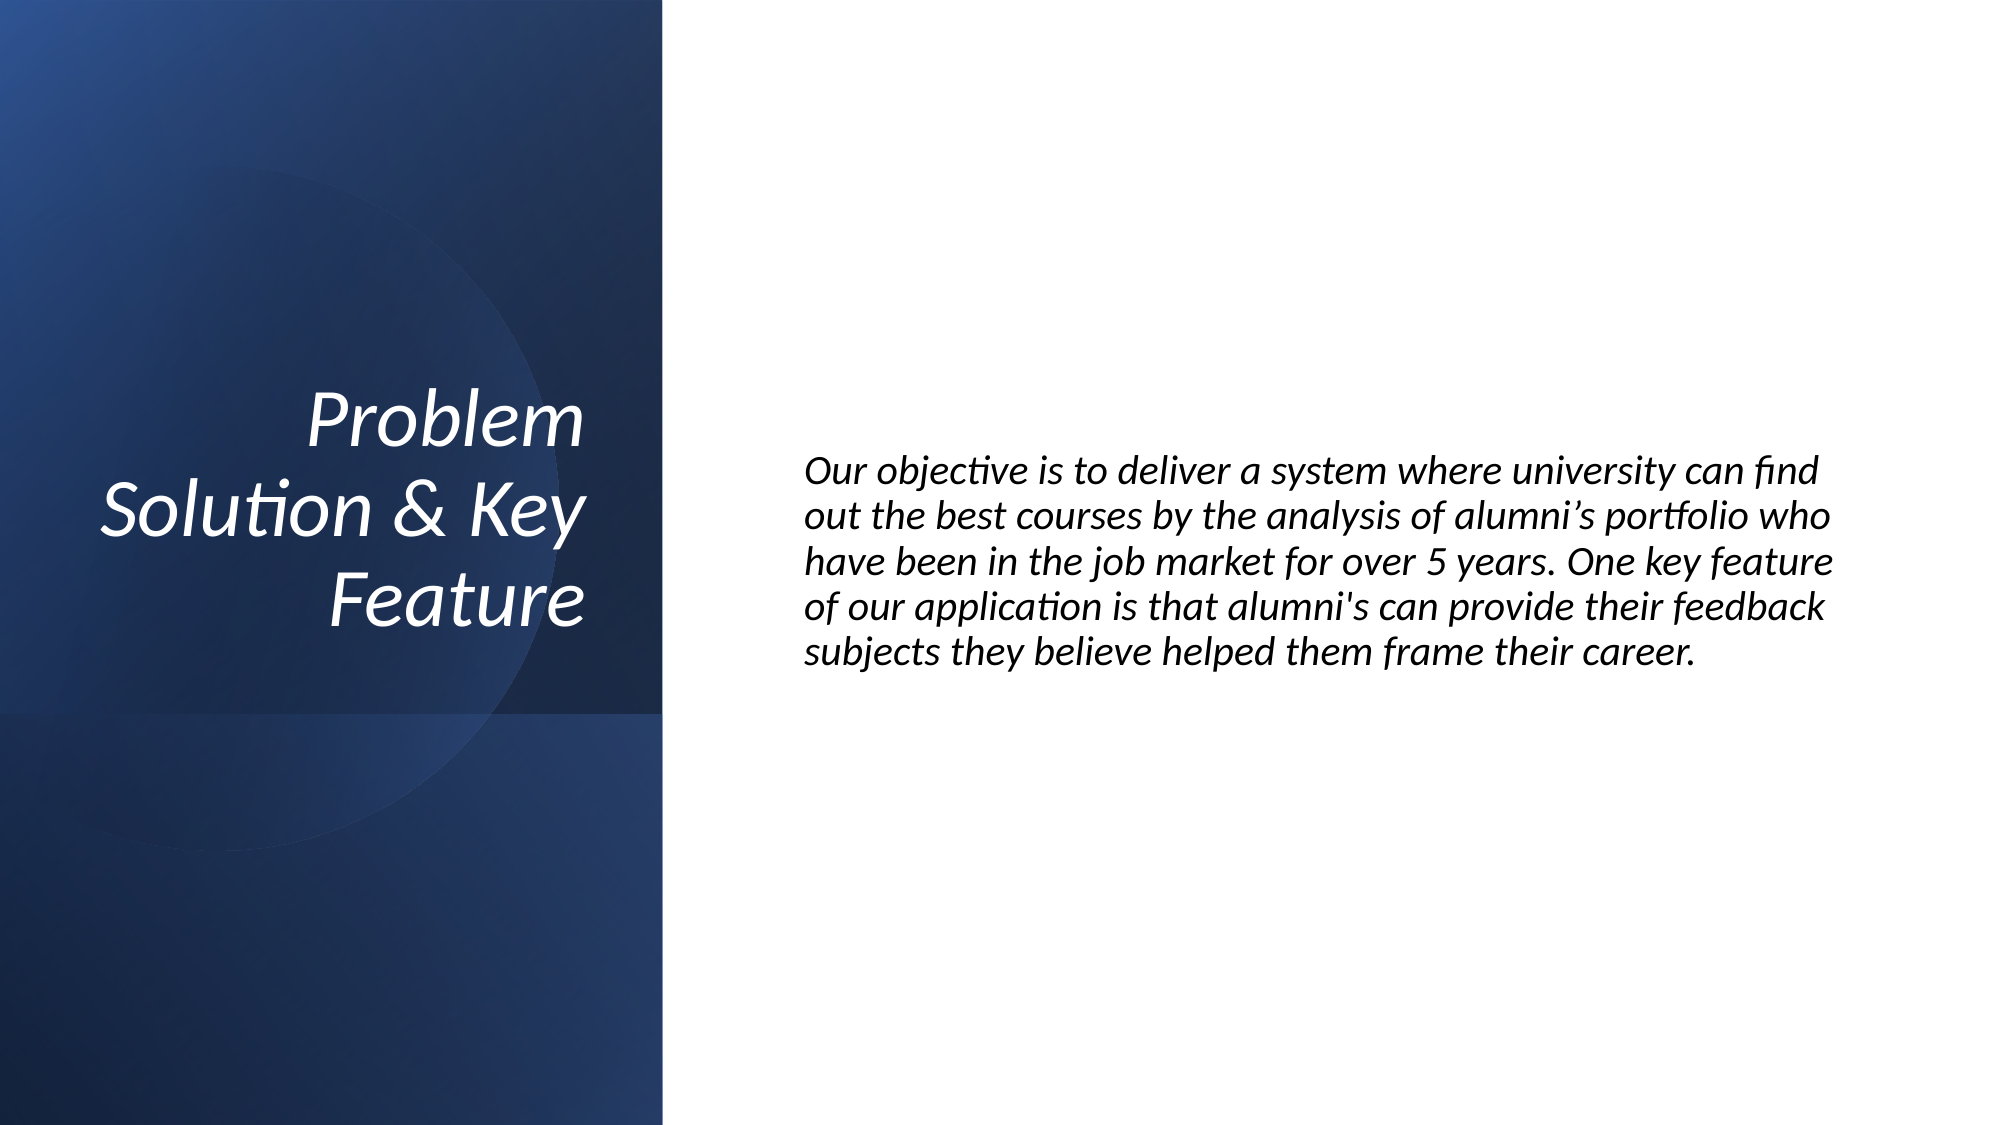

# Problem Solution & Key Feature
Our objective is to deliver a system where university can find out the best courses by the analysis of alumni’s portfolio who have been in the job market for over 5 years. One key feature of our application is that alumni's can provide their feedback subjects they believe helped them frame their career.